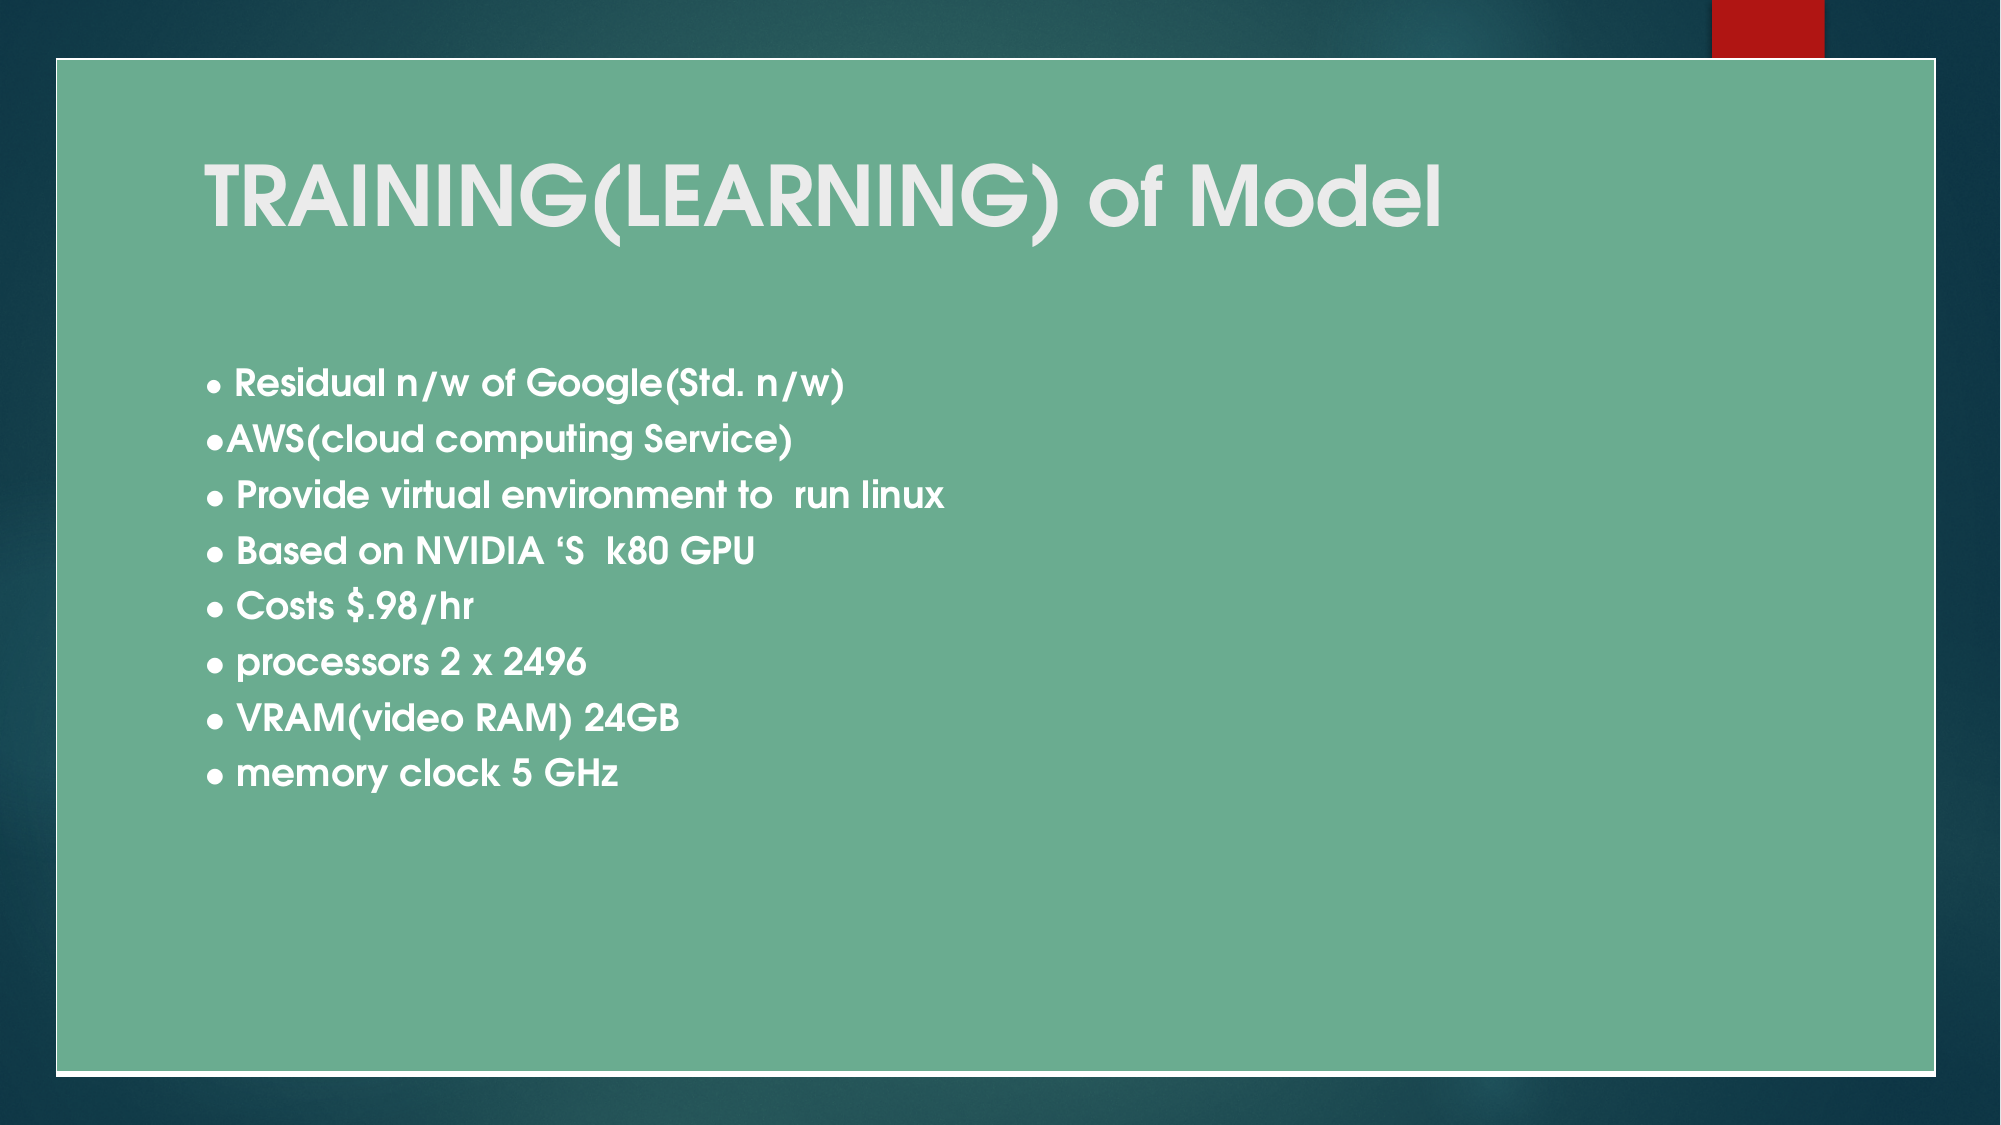

|  |
| --- |
# TRAINING(LEARNING) of Model

• Residual n/w of Google(Std. n/w)
•AWS(cloud computing Service)
• Provide virtual environment to  run linux
• Based on NVIDIA ‘S  k80 GPU
• Costs $.98/hr
• processors 2 x 2496
• VRAM(video RAM) 24GB
• memory clock 5 GHz